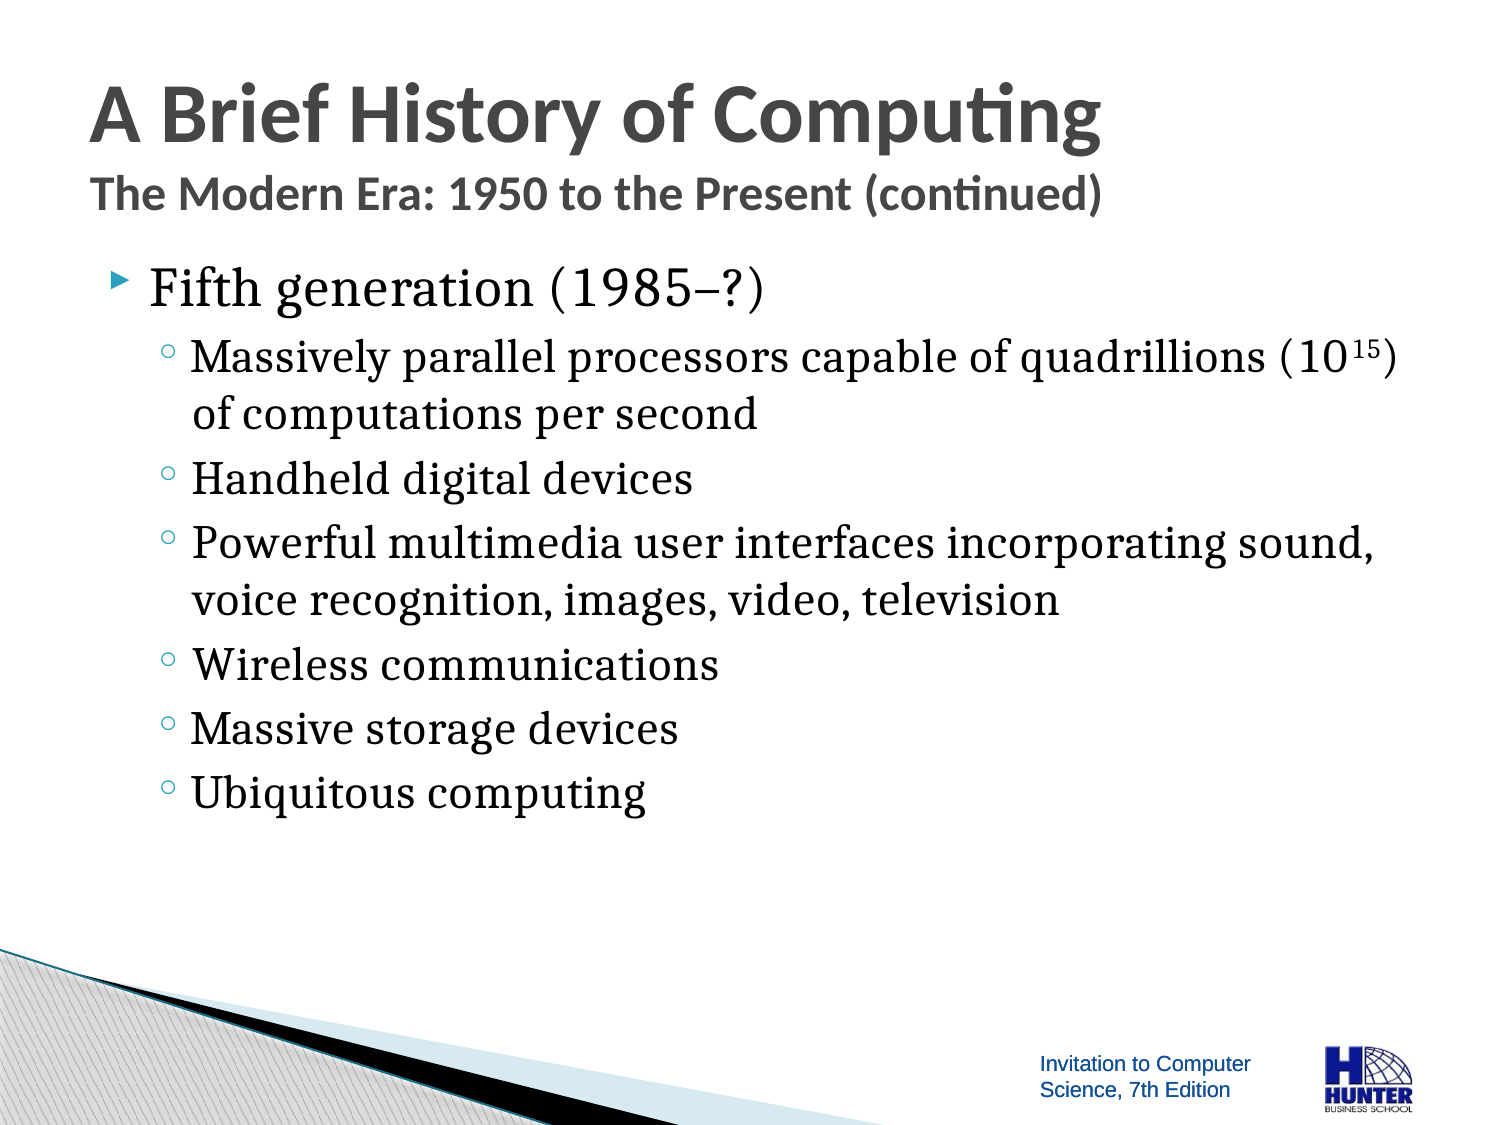

# A Brief History of Computing The Modern Era: 1950 to the Present (continued)
Fifth generation (1985–?)
Massively parallel processors capable of quadrillions (1015) of computations per second
Handheld digital devices
Powerful multimedia user interfaces incorporating sound, voice recognition, images, video, television
Wireless communications
Massive storage devices
Ubiquitous computing